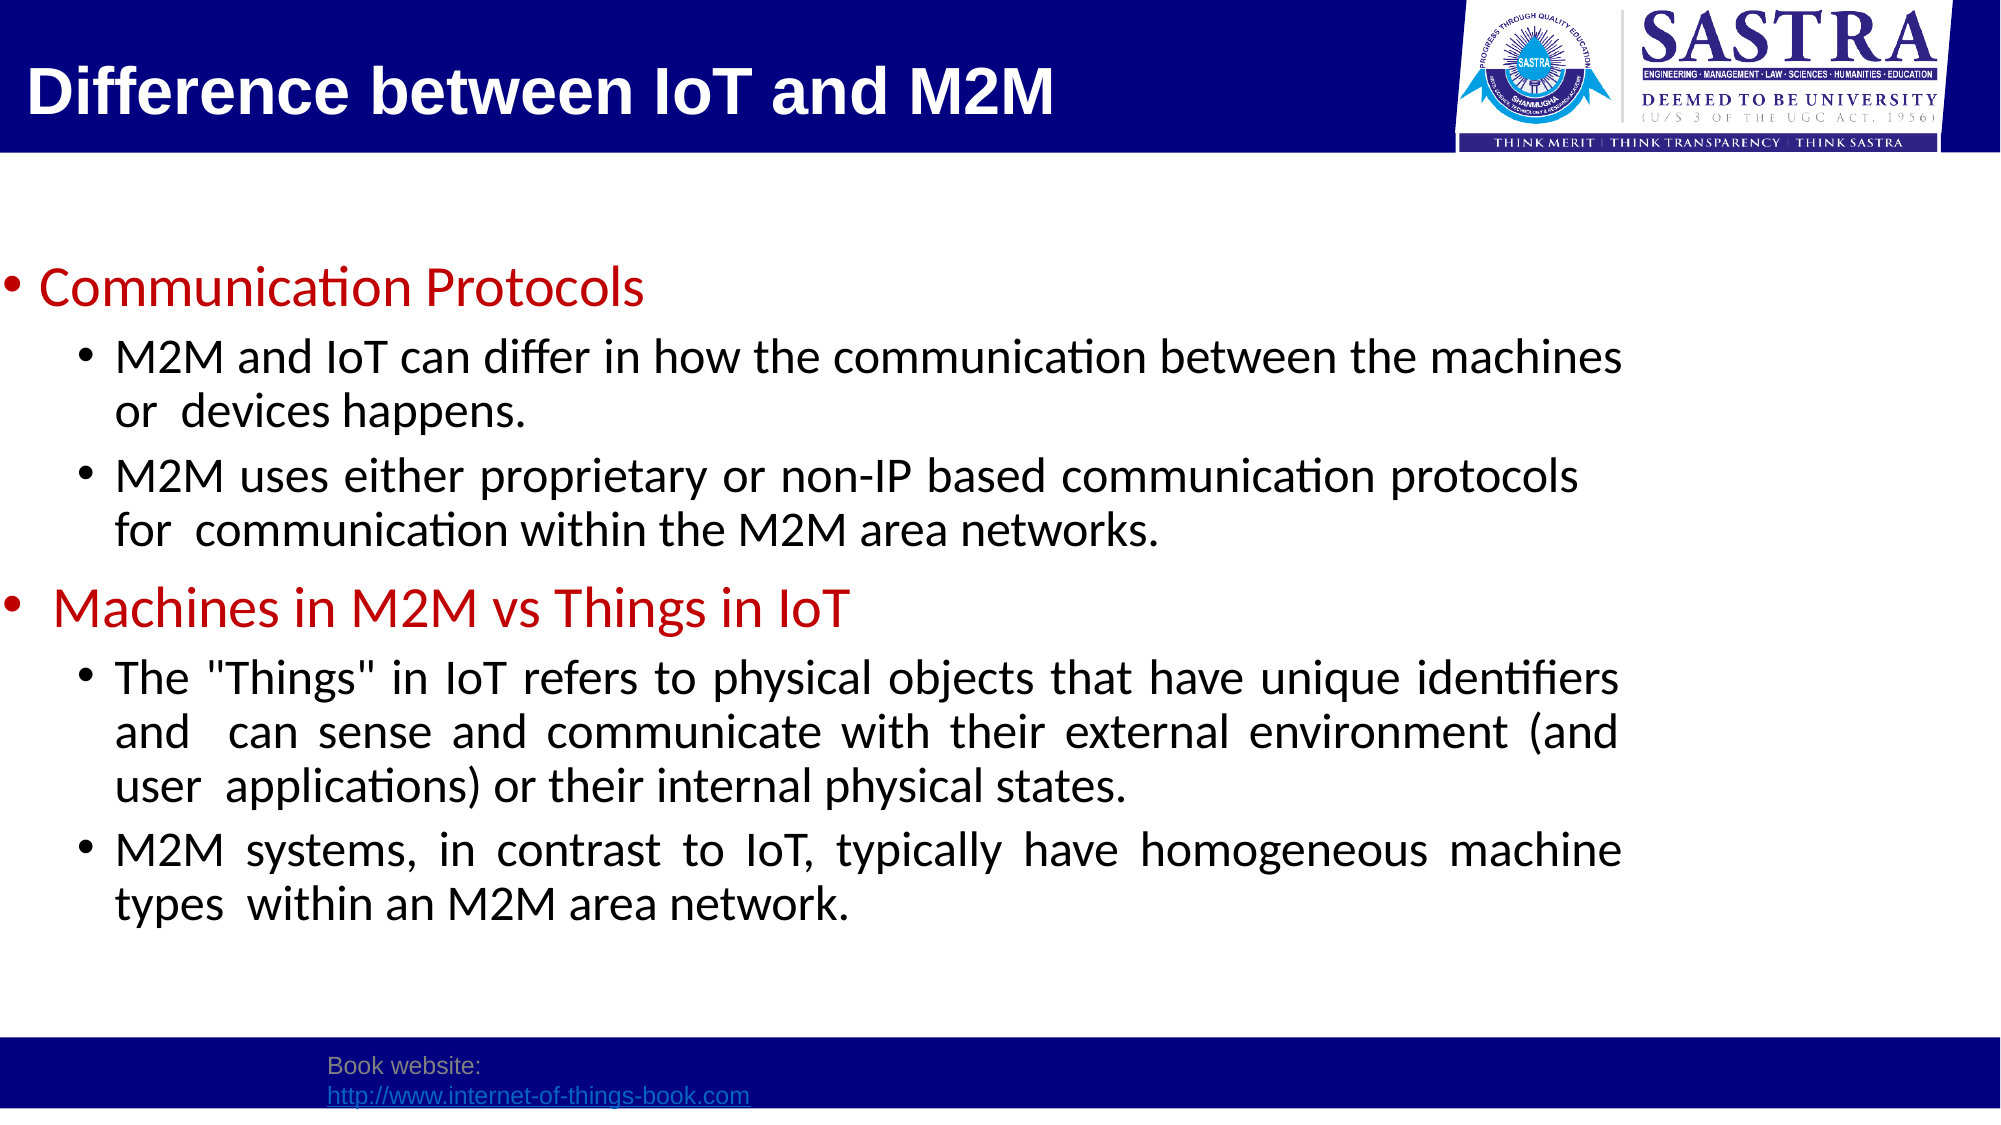

# Difference between IoT and M2M
Communication Protocols
M2M and IoT can differ in how the communication between the machines or  devices happens.
M2M uses either proprietary or non-IP based communication protocols for  communication within the M2M area networks.
Machines in M2M vs Things in IoT
The "Things" in IoT refers to physical objects that have unique identifiers and  can sense and communicate with their external environment (and user  applications) or their internal physical states.
M2M systems, in contrast to IoT, typically have homogeneous machine types  within an M2M area network.
Book website: http://www.internet-of-things-book.com